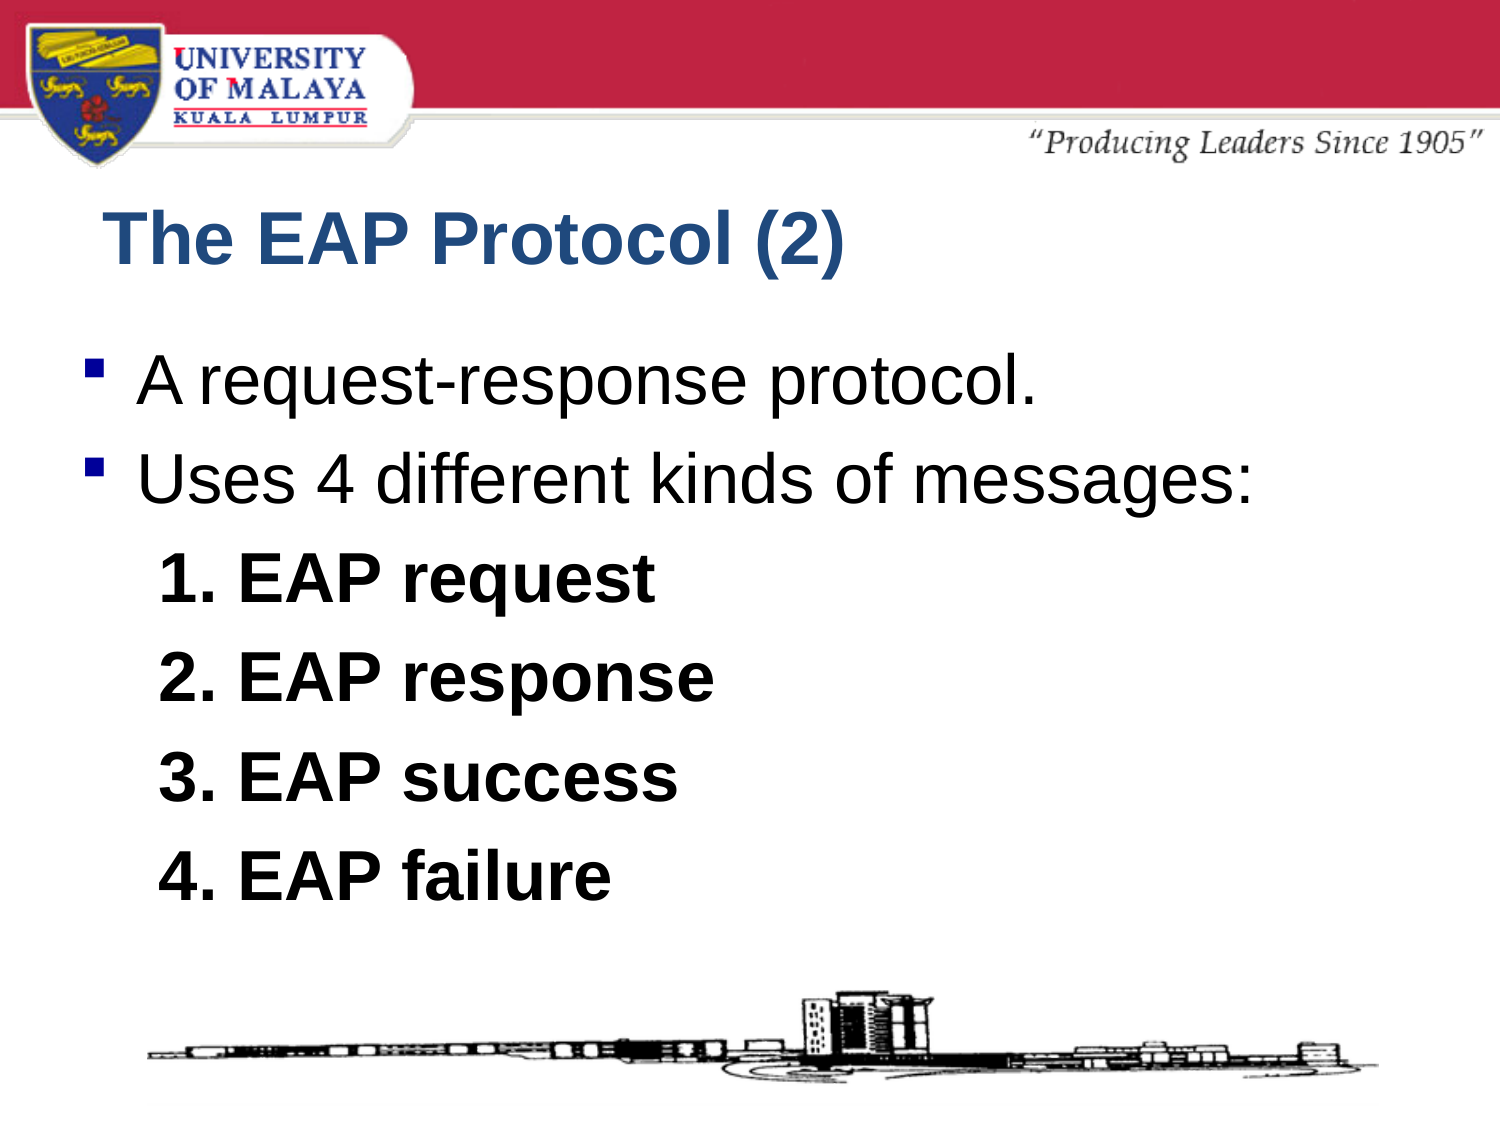

# The EAP Protocol (2)

A request-response protocol.
Uses 4 different kinds of messages:
    1. EAP request
    2. EAP response
    3. EAP success
    4. EAP failure